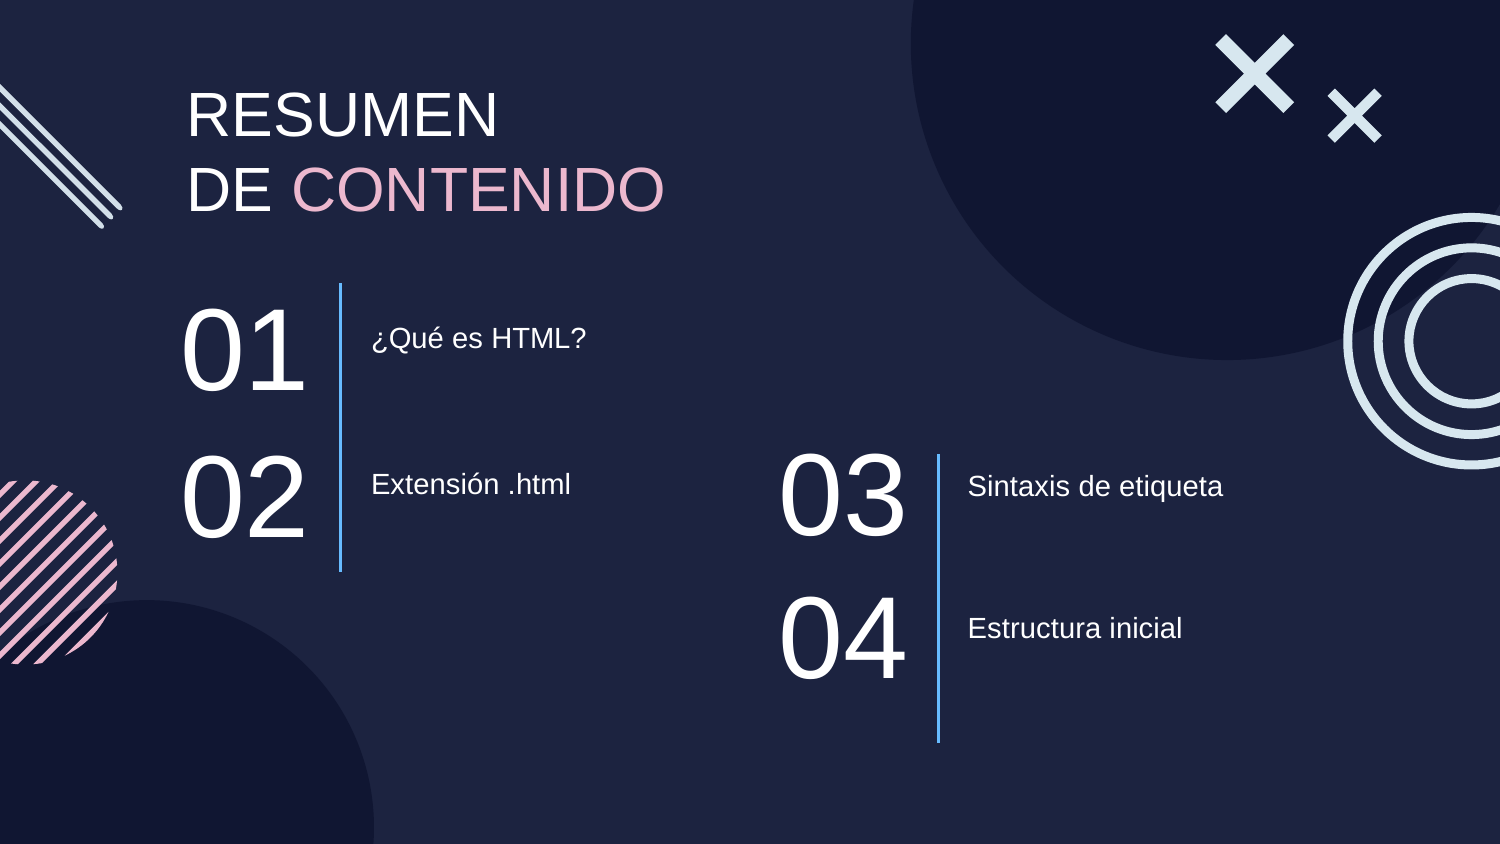

RESUMEN
DE CONTENIDO

¿Qué es HTML?
# 01
Extensión .html
Sintaxis de etiqueta
03
02

Estructura inicial

04